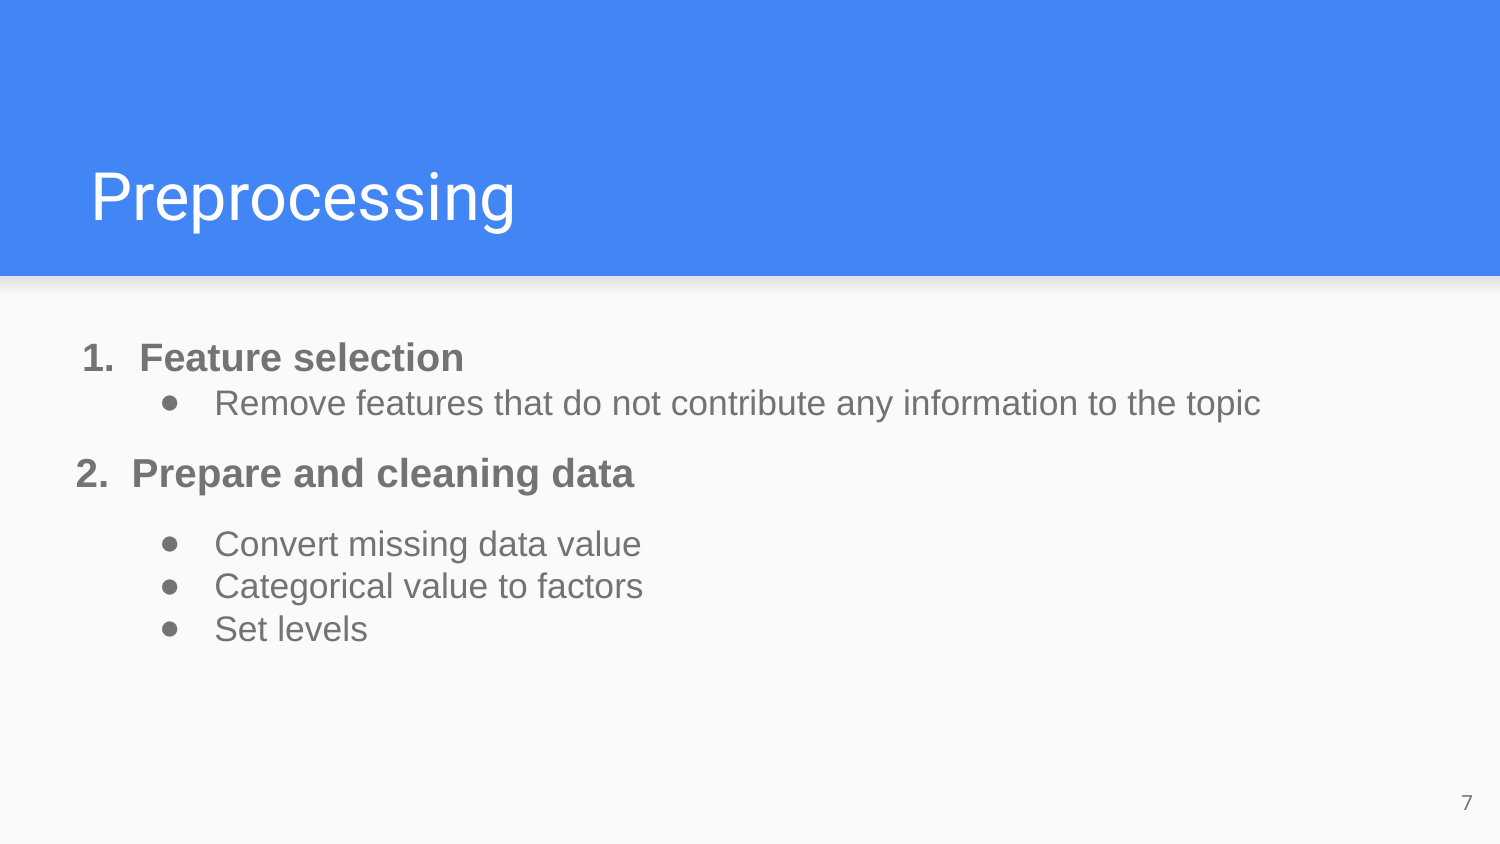

# Preprocessing
Feature selection
Remove features that do not contribute any information to the topic
 2.  Prepare and cleaning data
Convert missing data value
Categorical value to factors
Set levels

7